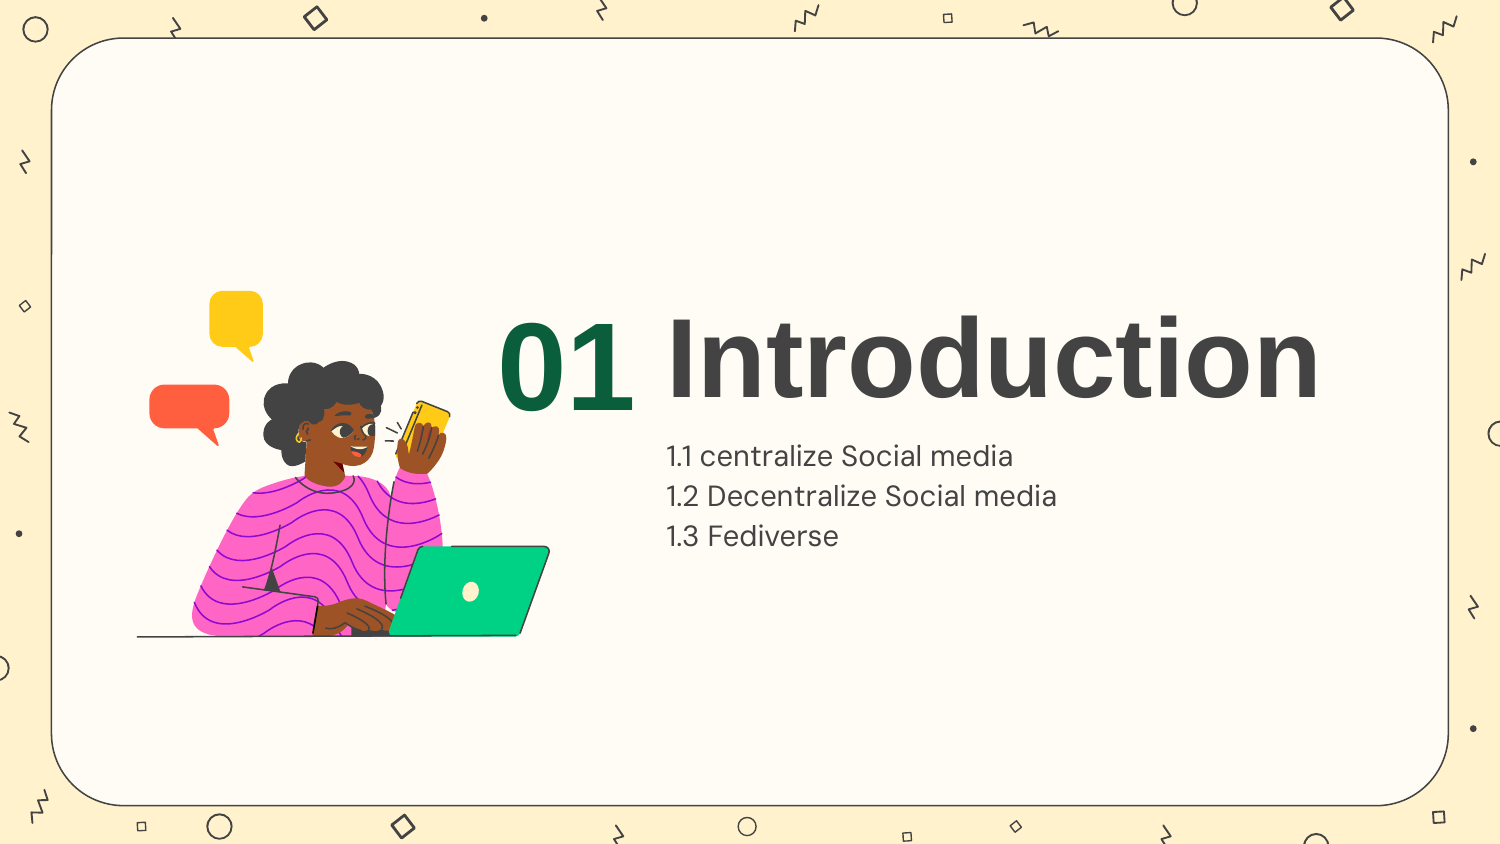

# Introduction
01

1.1 centralize Social media
1.2 Decentralize Social media
1.3 Fediverse